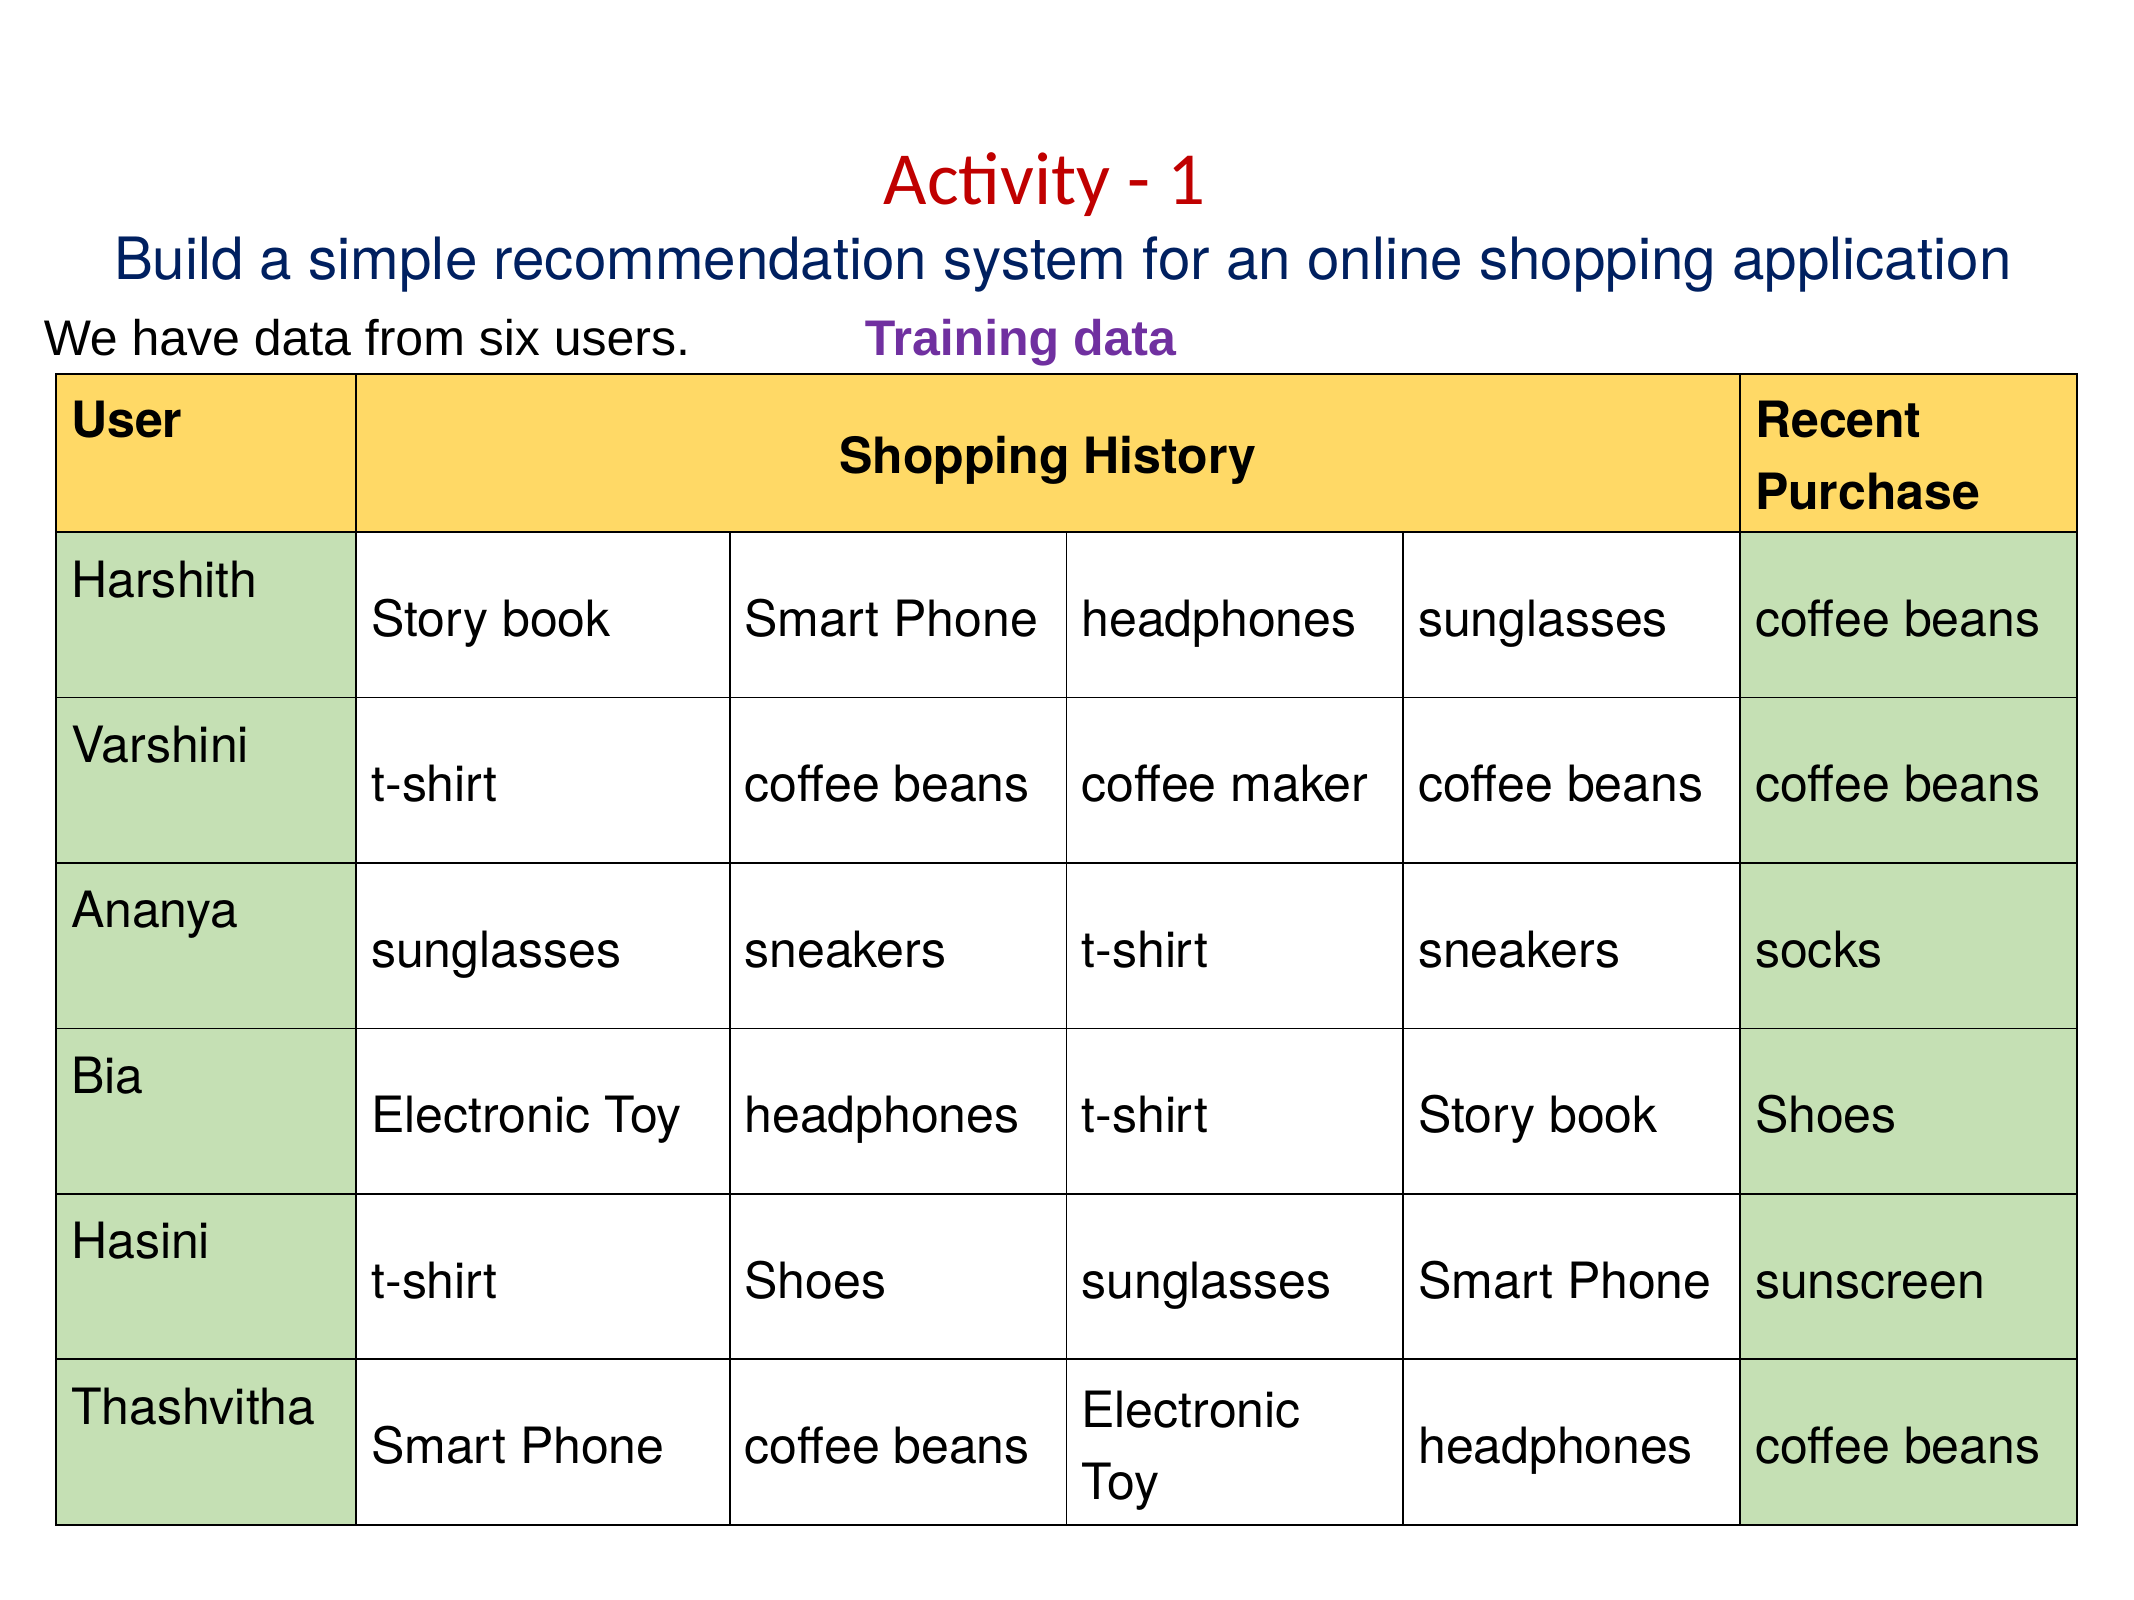

Activity - 1
Build a simple recommendation system for an online shopping application
We have data from six users.
Training data
| User | Shopping History |  |  |  | Recent Purchase |
| --- | --- | --- | --- | --- | --- |
| Harshith | Story book | Smart Phone | headphones | sunglasses | coffee beans |
| Varshini | t-shirt | coffee beans | coffee maker | coffee beans | coffee beans |
| Ananya | sunglasses | sneakers | t-shirt | sneakers | socks |
| Bia | Electronic Toy | headphones | t-shirt | Story book | Shoes |
| Hasini | t-shirt | Shoes | sunglasses | Smart Phone | sunscreen |
| Thashvitha | Smart Phone | coffee beans | Electronic Toy | headphones | coffee beans |